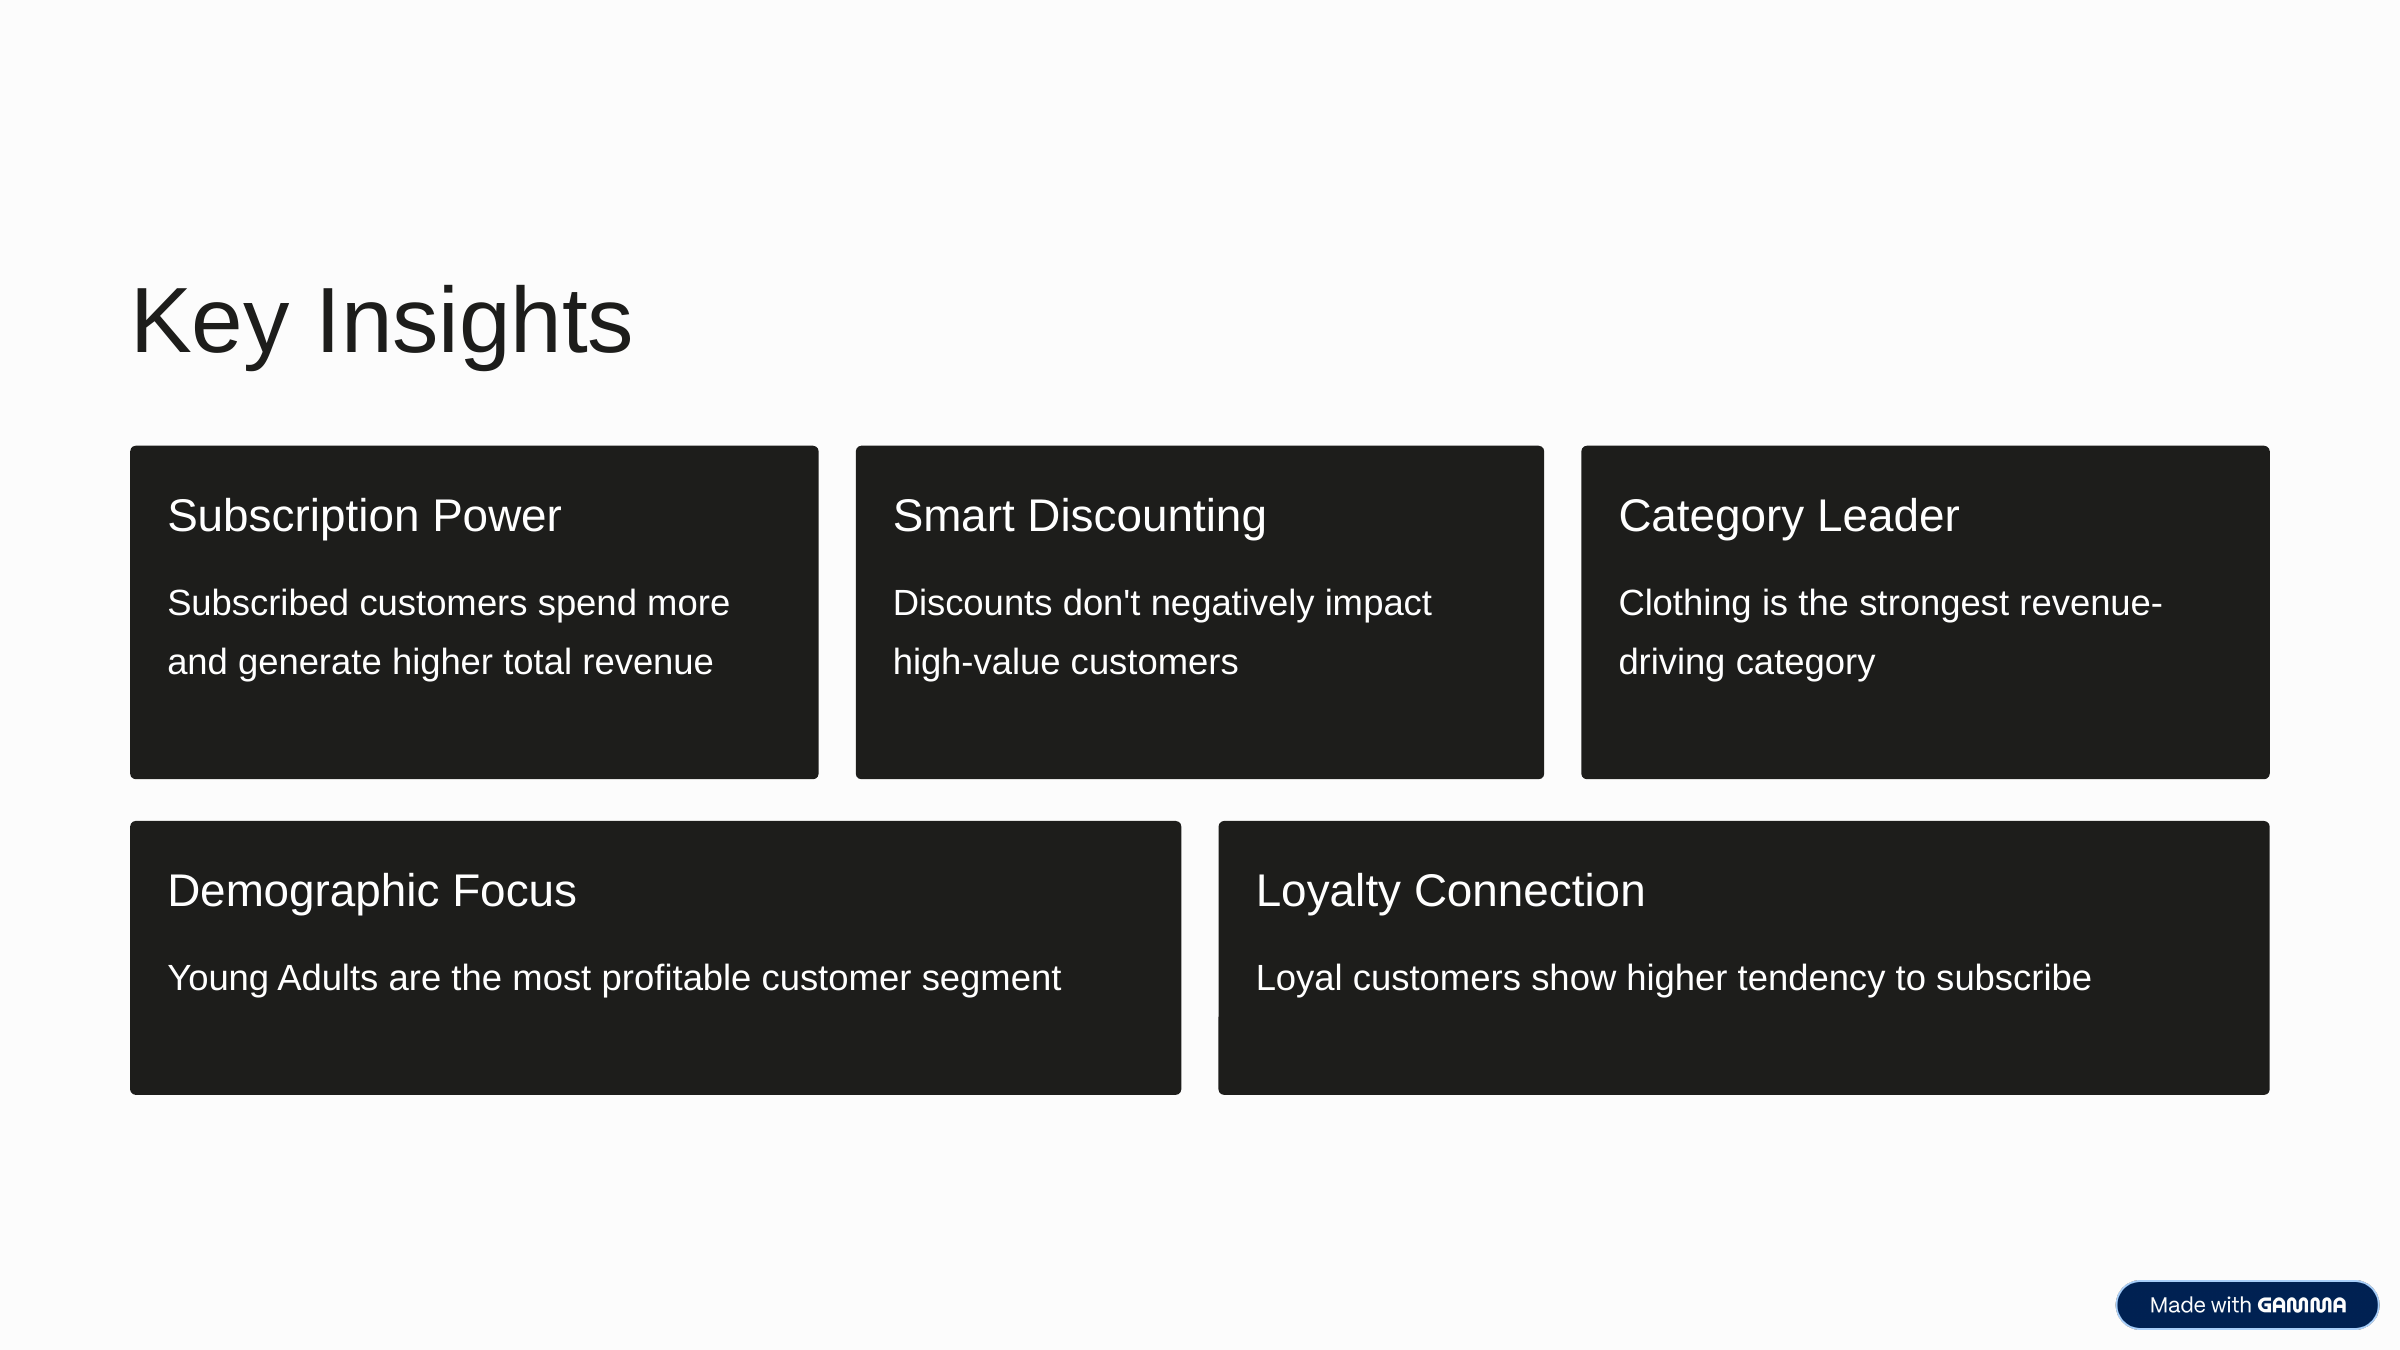

Key Insights

Subscription Power
Smart Discounting
Category Leader
Subscribed customers spend more and generate higher total revenue
Discounts don't negatively impact high-value customers
Clothing is the strongest revenue-driving category

Demographic Focus
Loyalty Connection
Young Adults are the most profitable customer segment
Loyal customers show higher tendency to subscribe